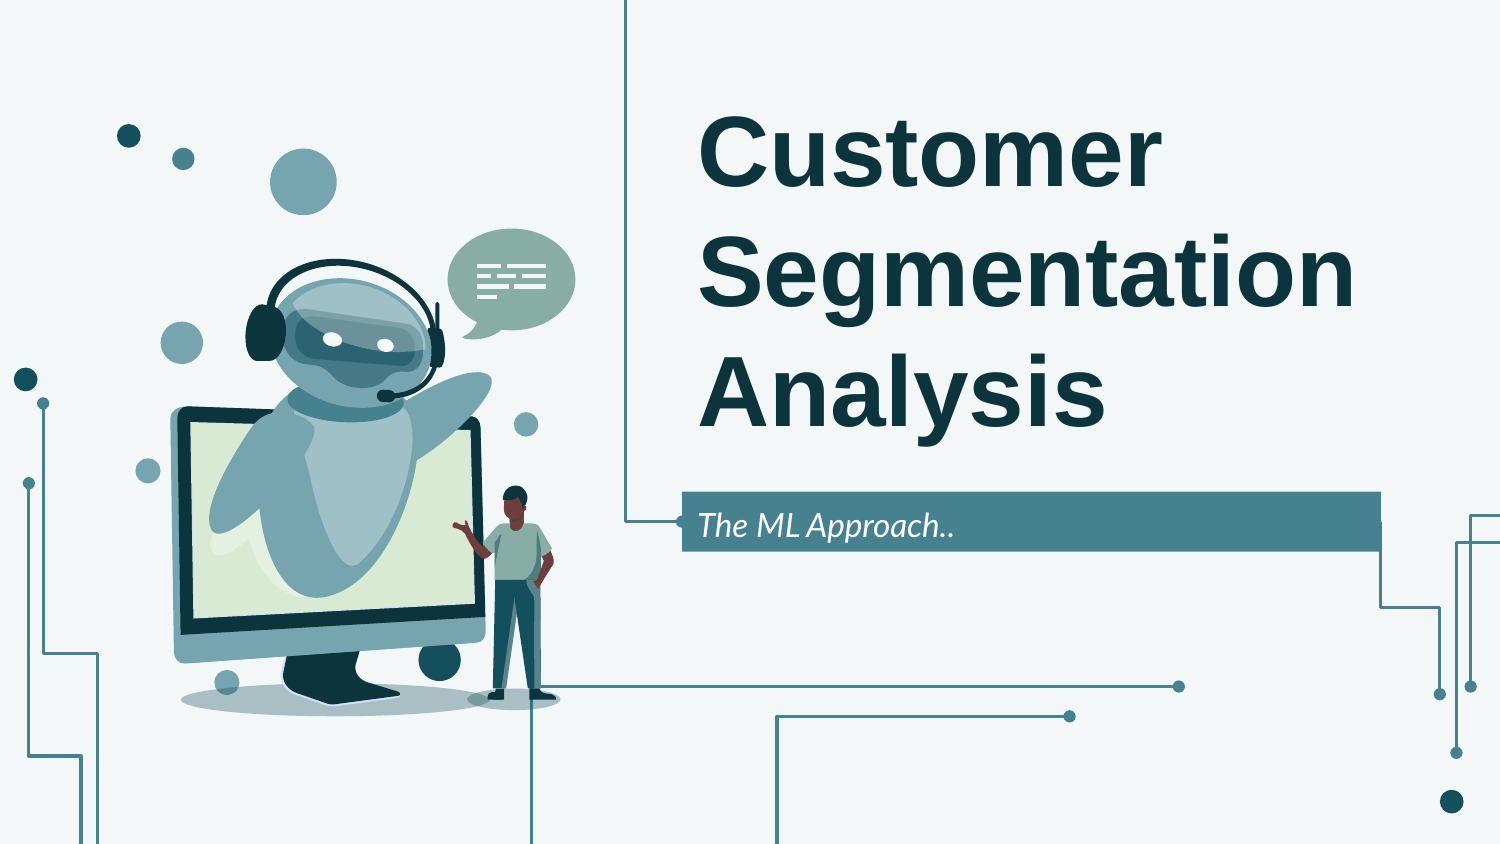

# Customer Segmentation Analysis
The ML Approach..